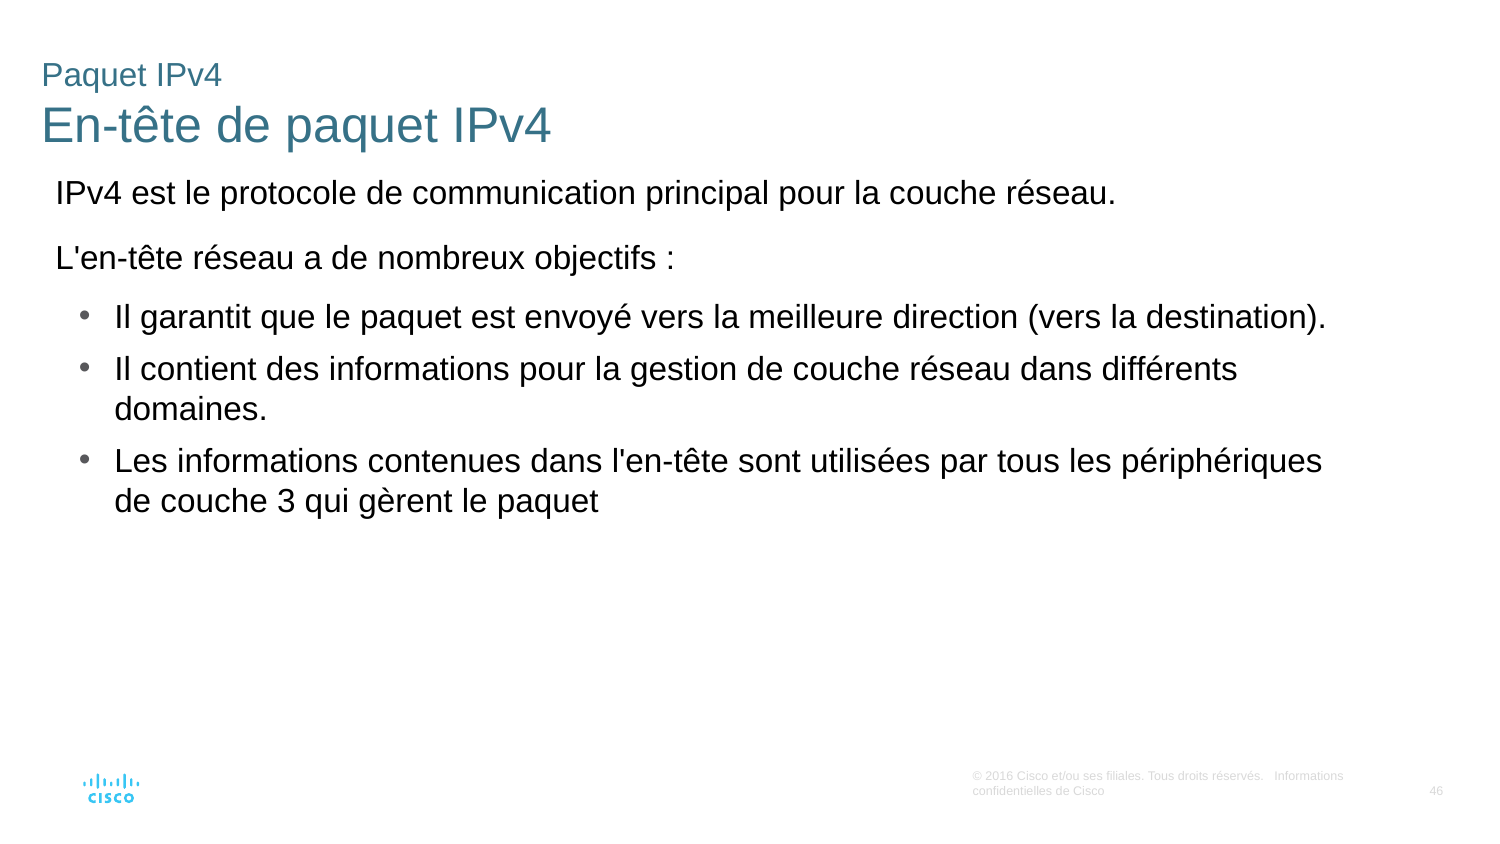

# Paquet IPv4 En-tête de paquet IPv4
IPv4 est le protocole de communication principal pour la couche réseau.
L'en-tête réseau a de nombreux objectifs :
Il garantit que le paquet est envoyé vers la meilleure direction (vers la destination).
Il contient des informations pour la gestion de couche réseau dans différents domaines.
Les informations contenues dans l'en-tête sont utilisées par tous les périphériques de couche 3 qui gèrent le paquet